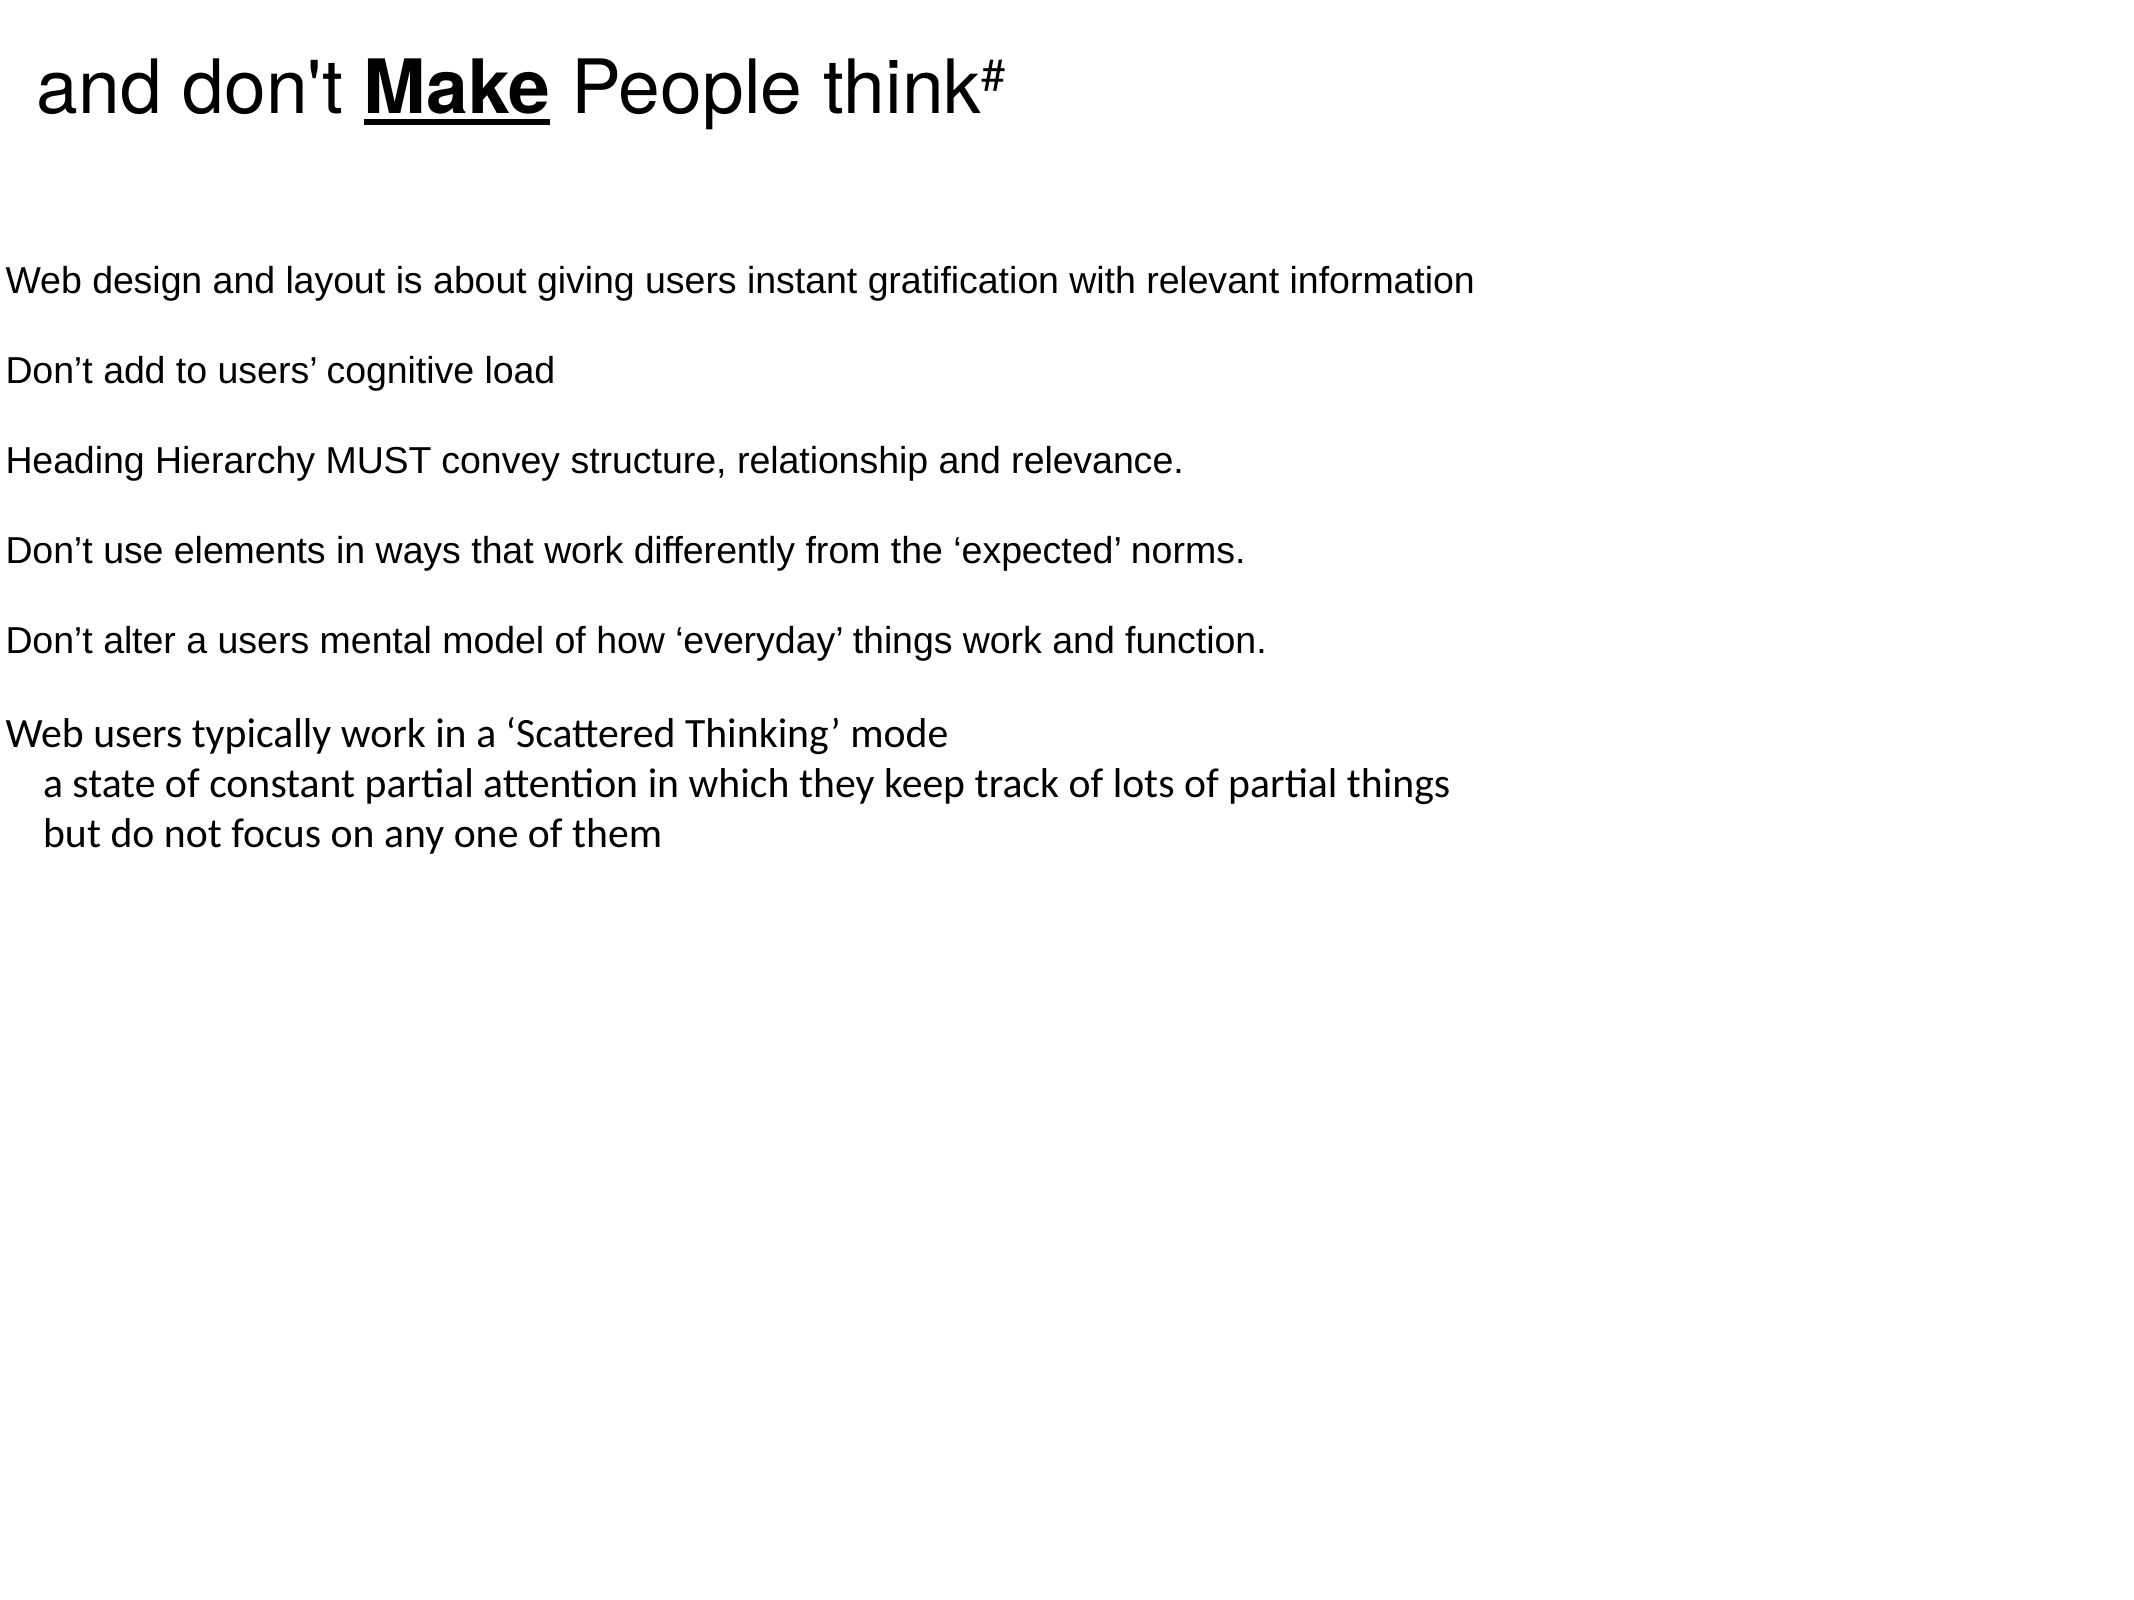

and don't Make People think#
Web design and layout is about giving users instant gratification with relevant information

Don’t add to users’ cognitive load

Heading Hierarchy MUST convey structure, relationship and relevance.

Don’t use elements in ways that work differently from the ‘expected’ norms.

Don’t alter a users mental model of how ‘everyday’ things work and function.

Web users typically work in a ‘Scattered Thinking’ mode
a state of constant partial attention in which they keep track of lots of partial things
but do not focus on any one of them